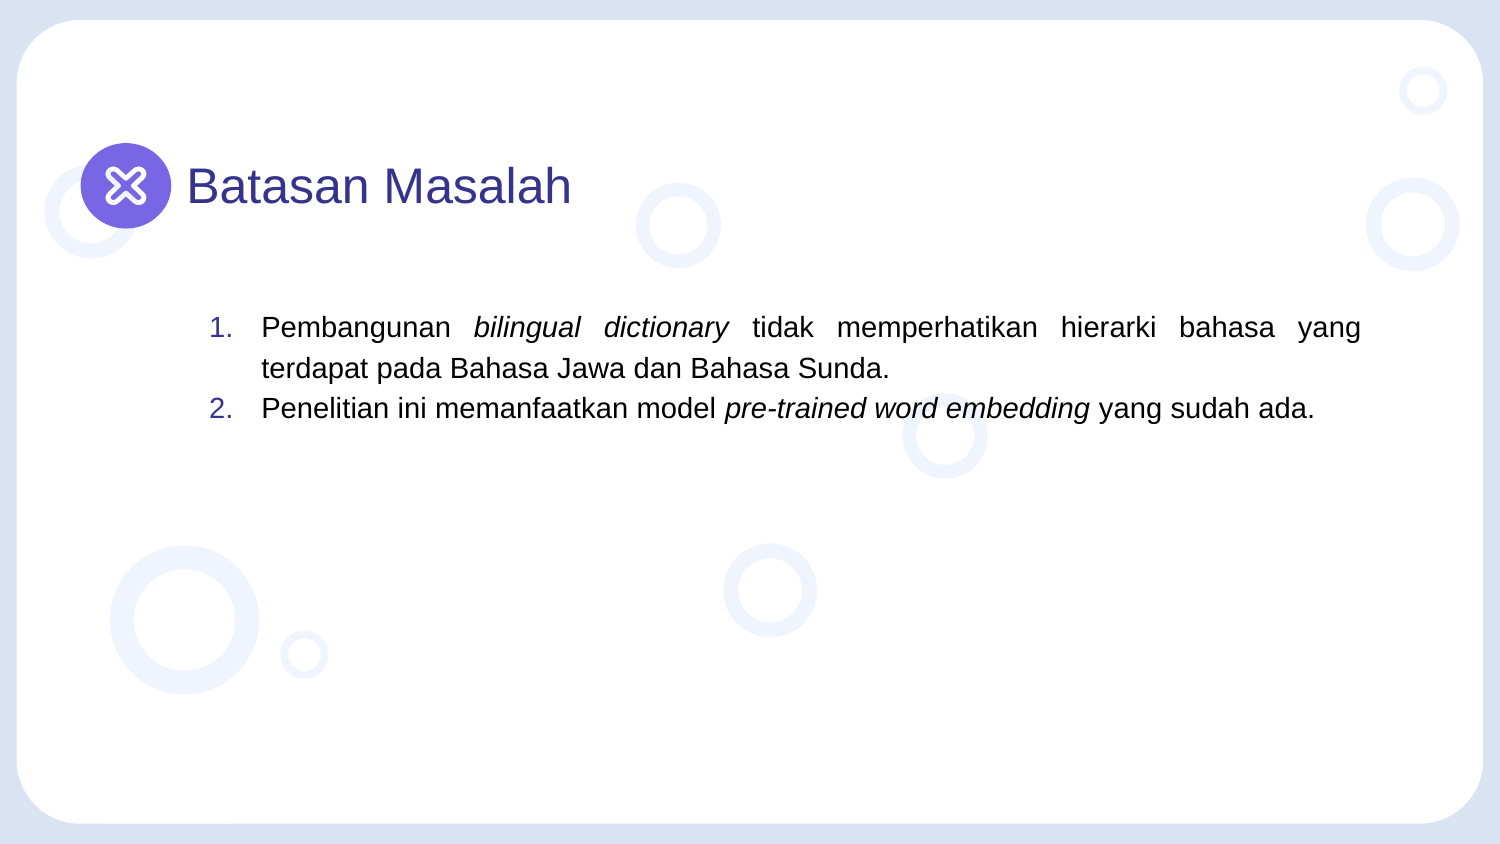

# Batasan Masalah

Pembangunan bilingual dictionary tidak memperhatikan hierarki bahasa yang terdapat pada Bahasa Jawa dan Bahasa Sunda.
Penelitian ini memanfaatkan model pre-trained word embedding yang sudah ada.